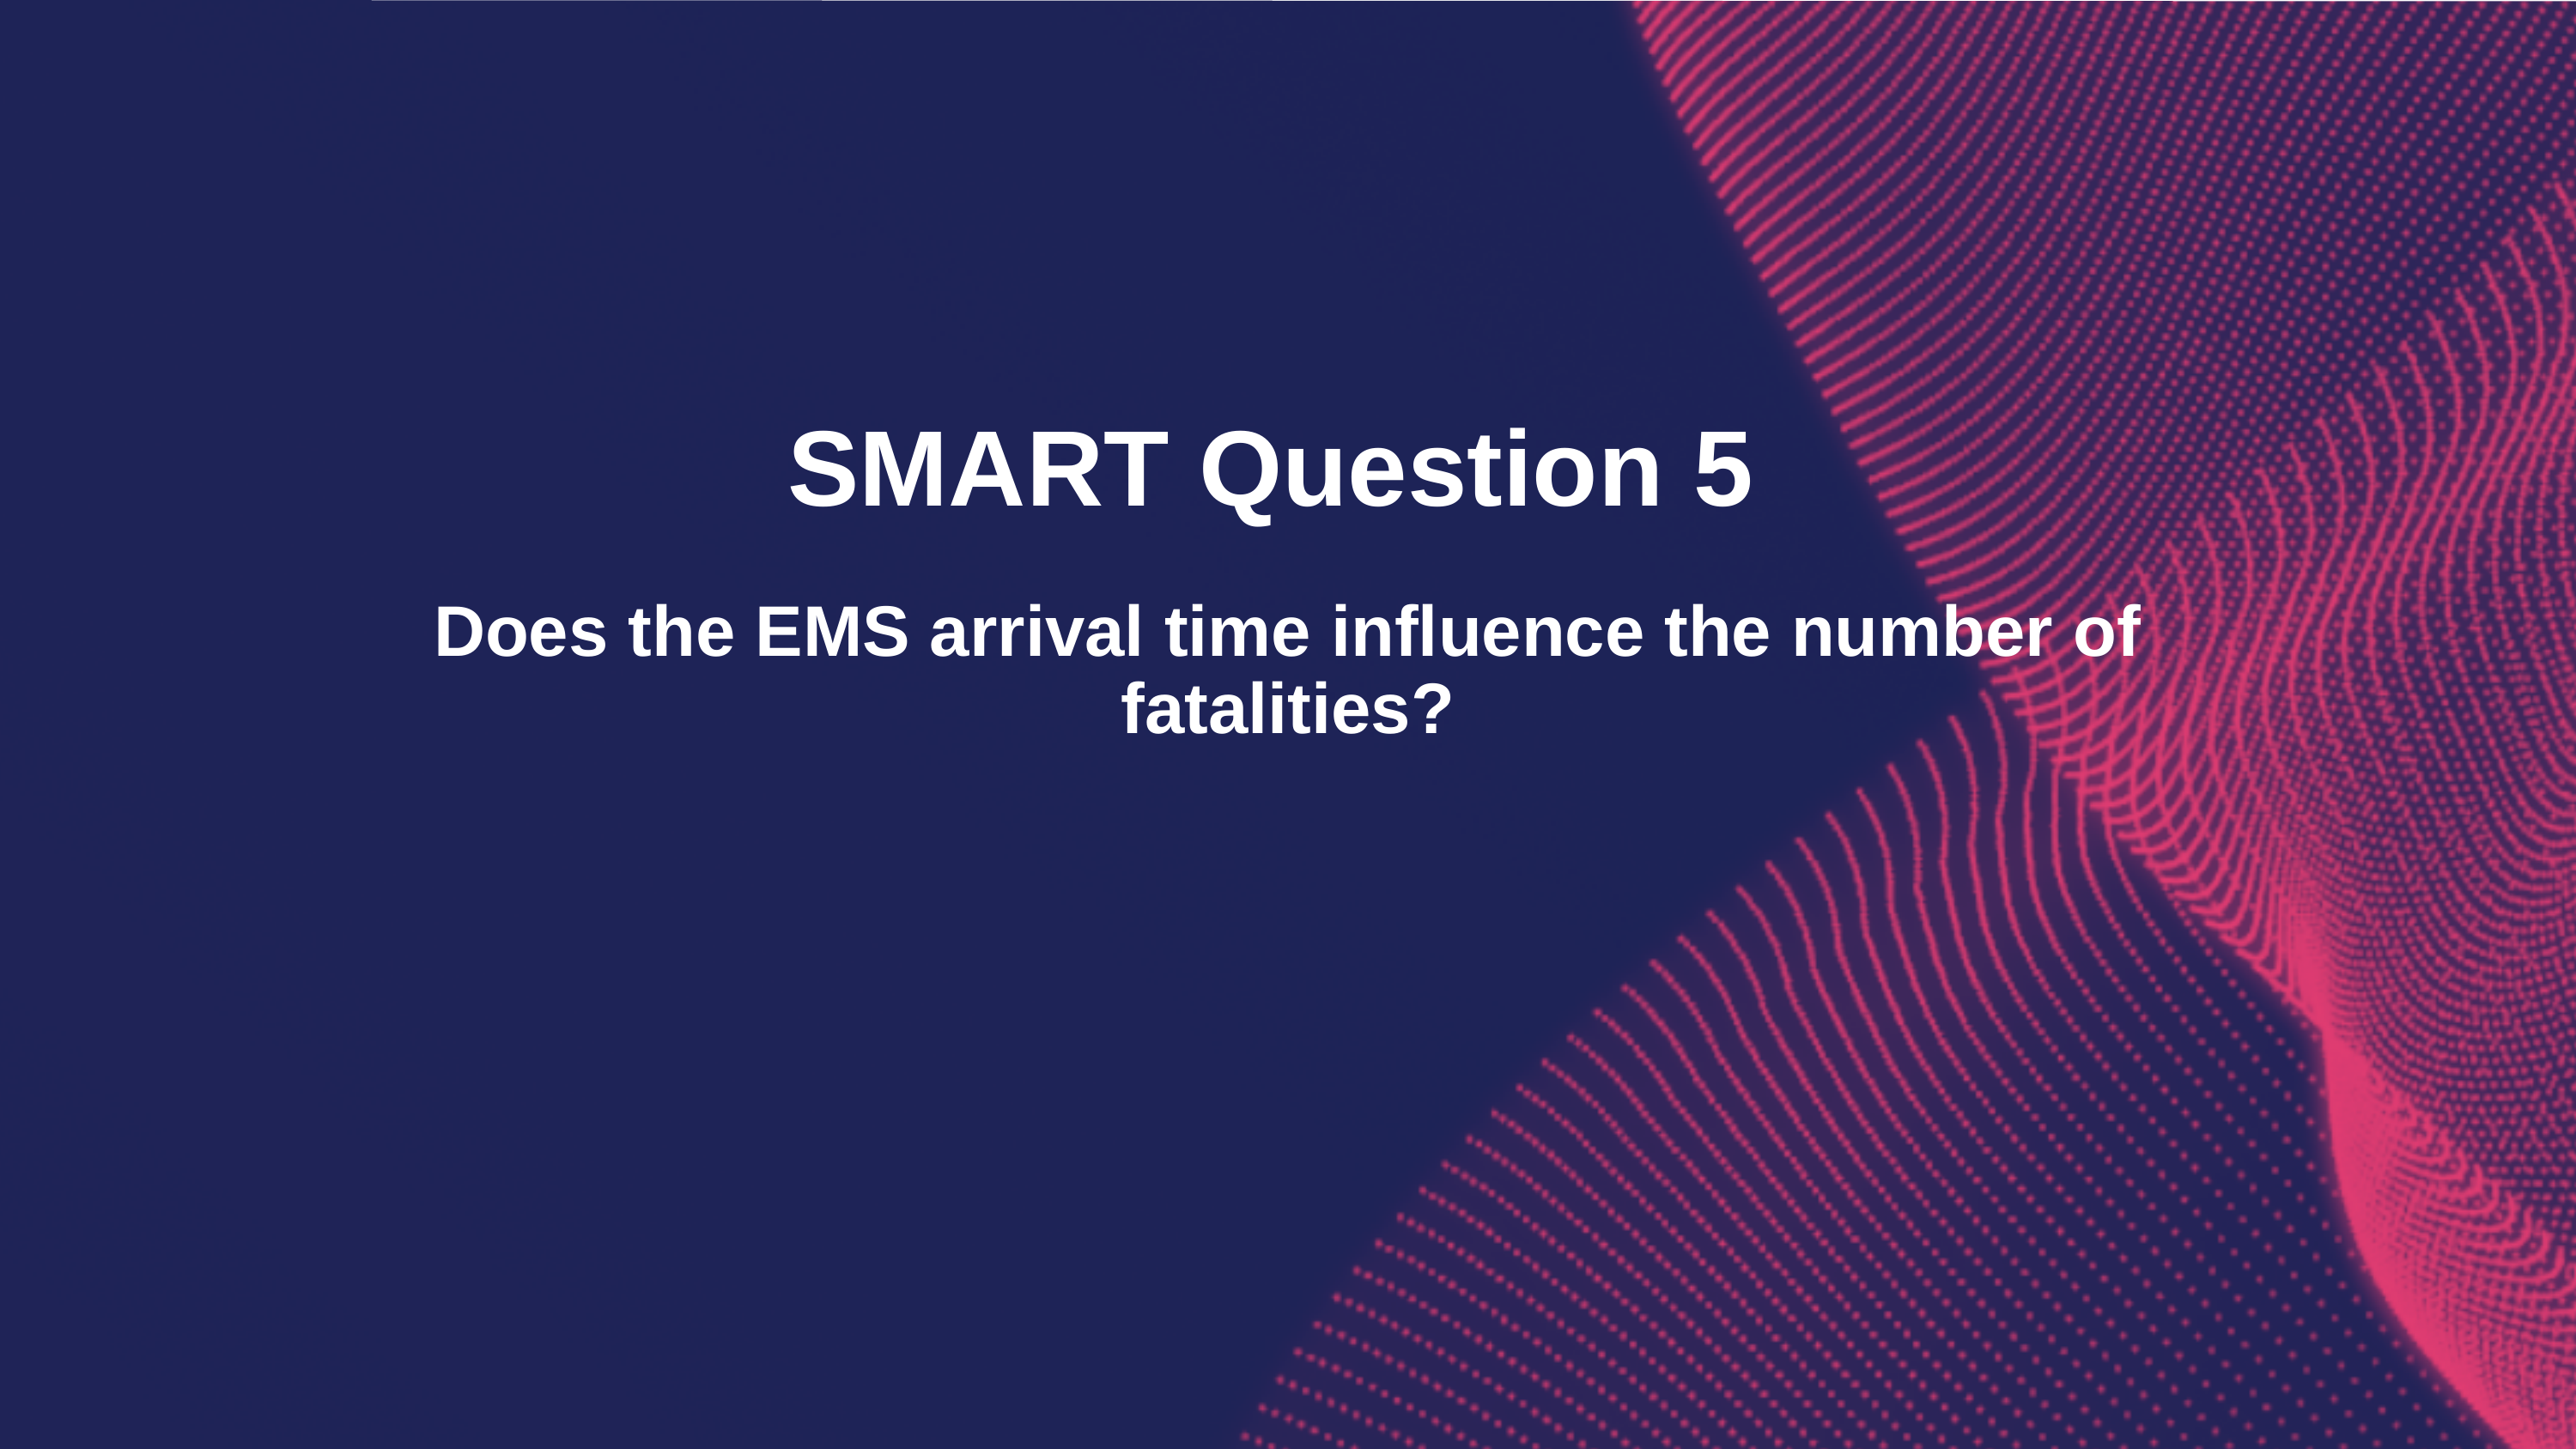

SMART Question 5
Does the EMS arrival time influence the number of fatalities?